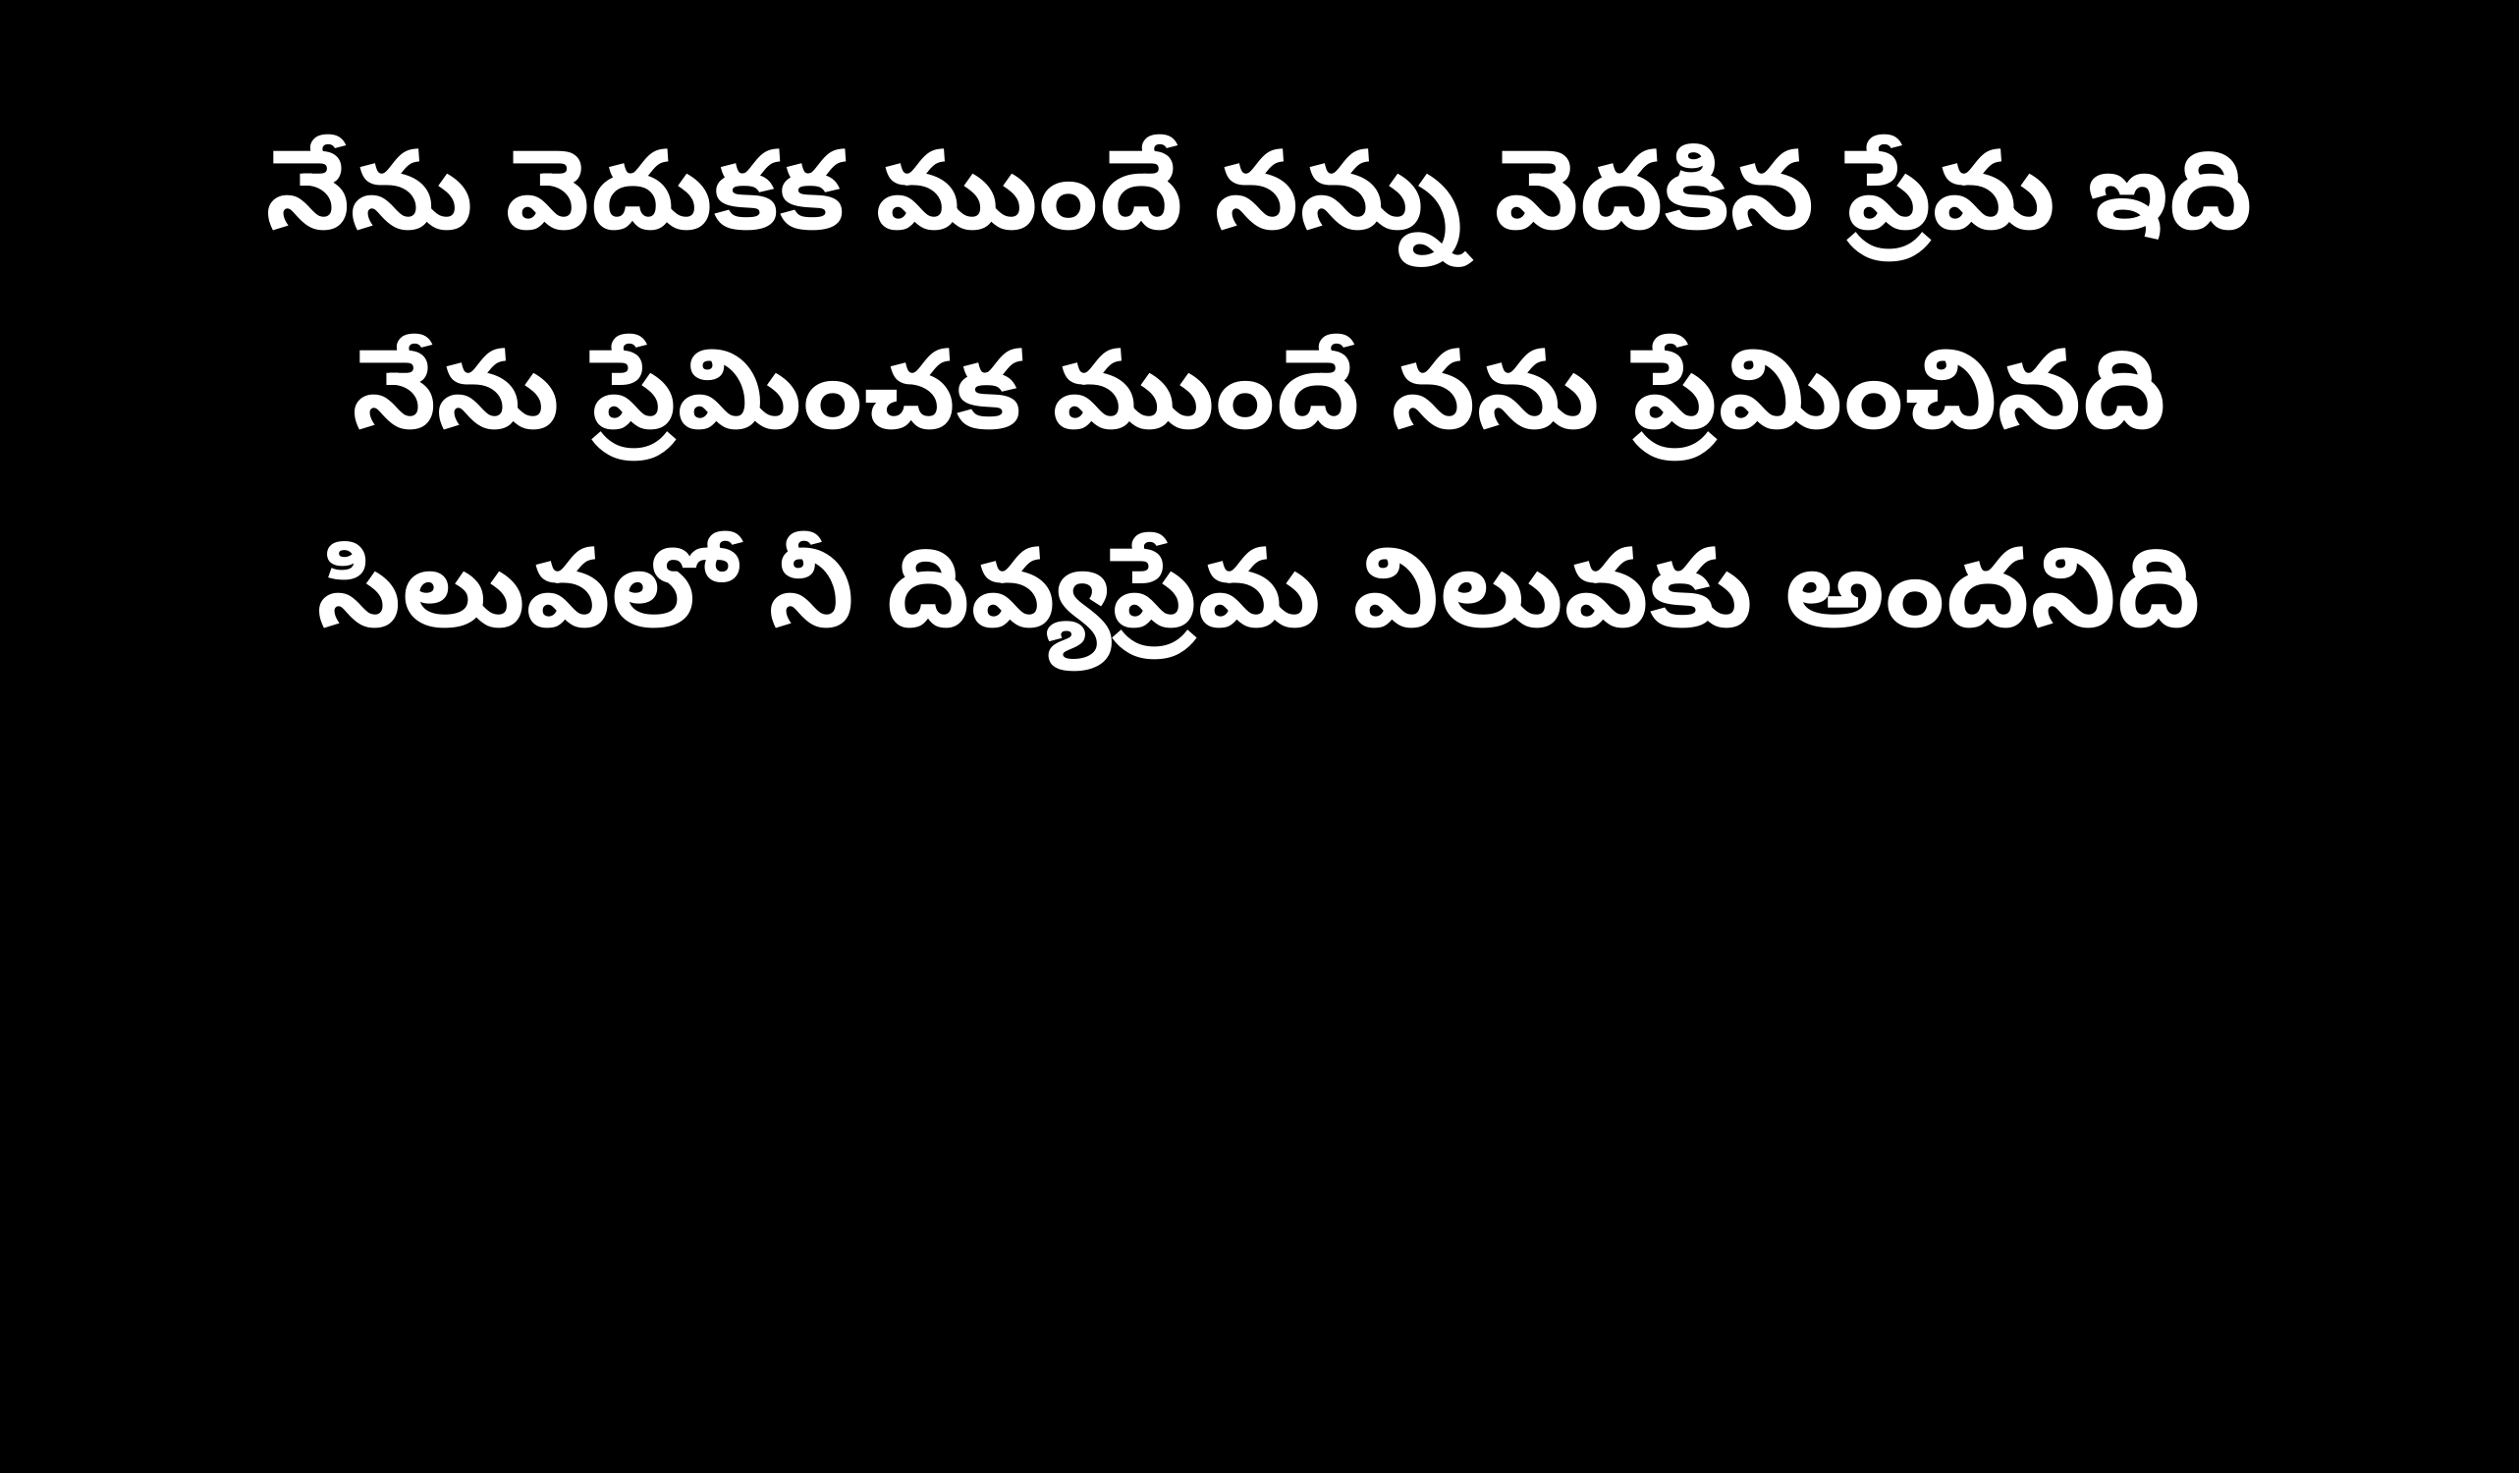

నేను వెదుకక ముందే నన్ను వెదకిన ప్రేమ ఇది
నేను ప్రేమించక ముందే నను ప్రేమించినది
సిలువలో నీ దివ్యప్రేమ విలువకు అందనిది